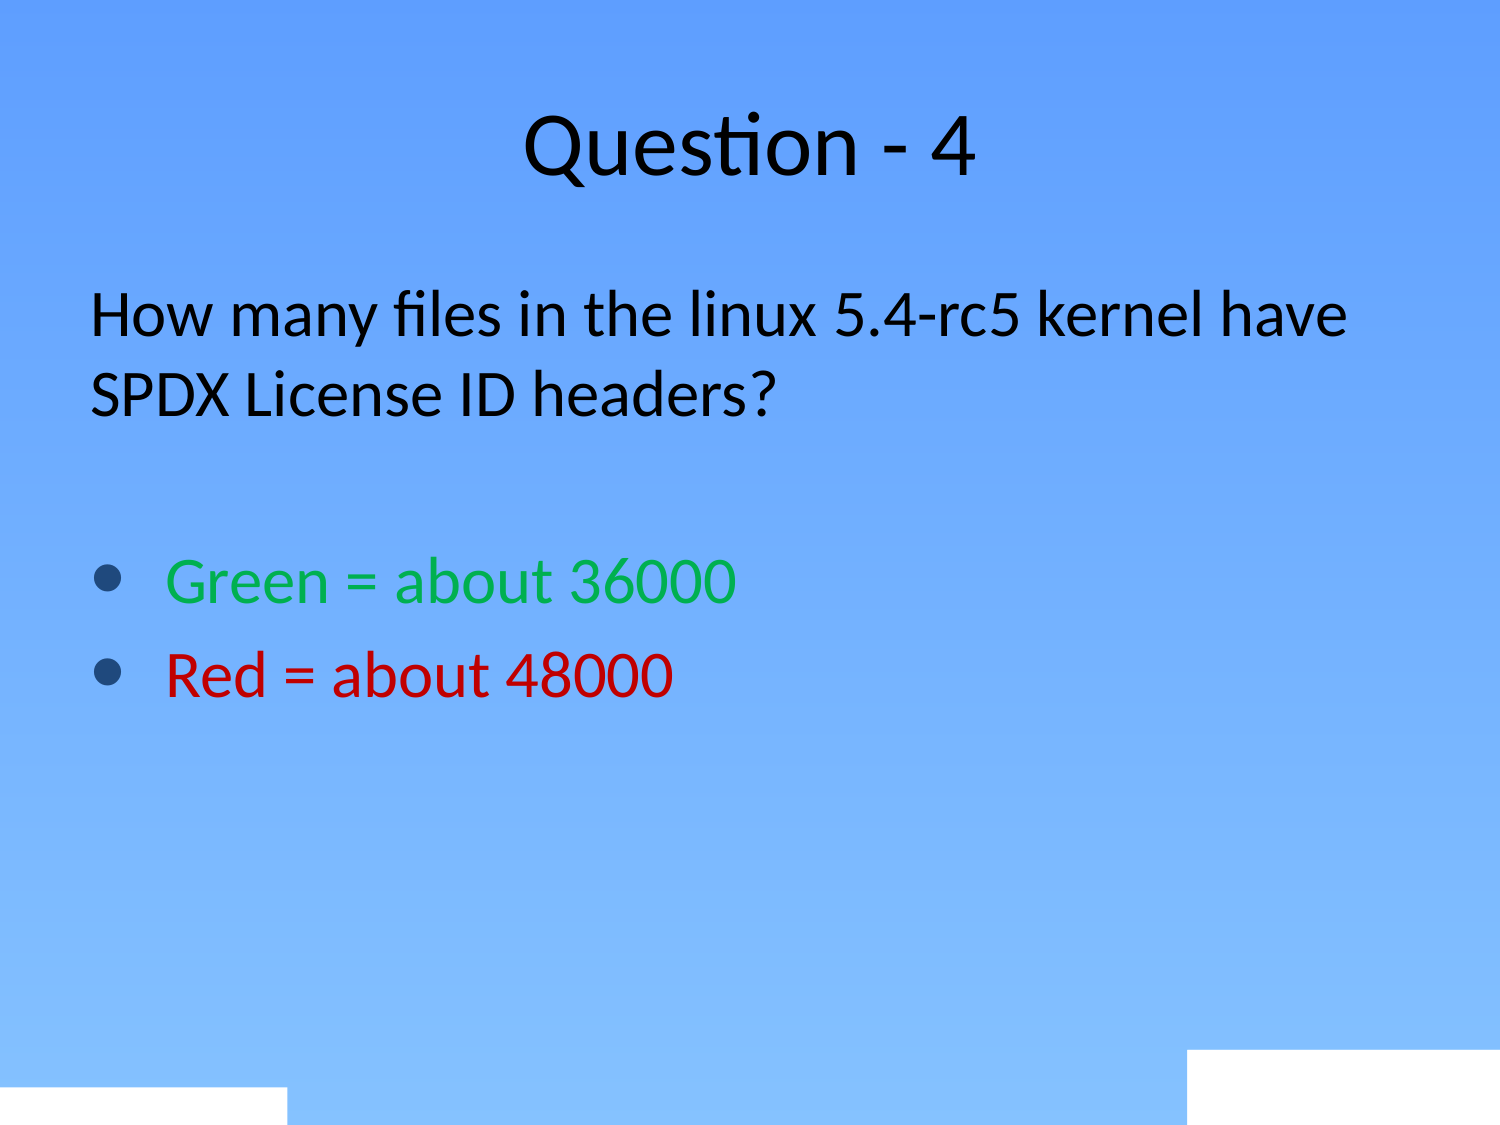

# Question - 4
How many files in the linux 5.4-rc5 kernel have SPDX License ID headers?

Green = about 36000
Red = about 48000